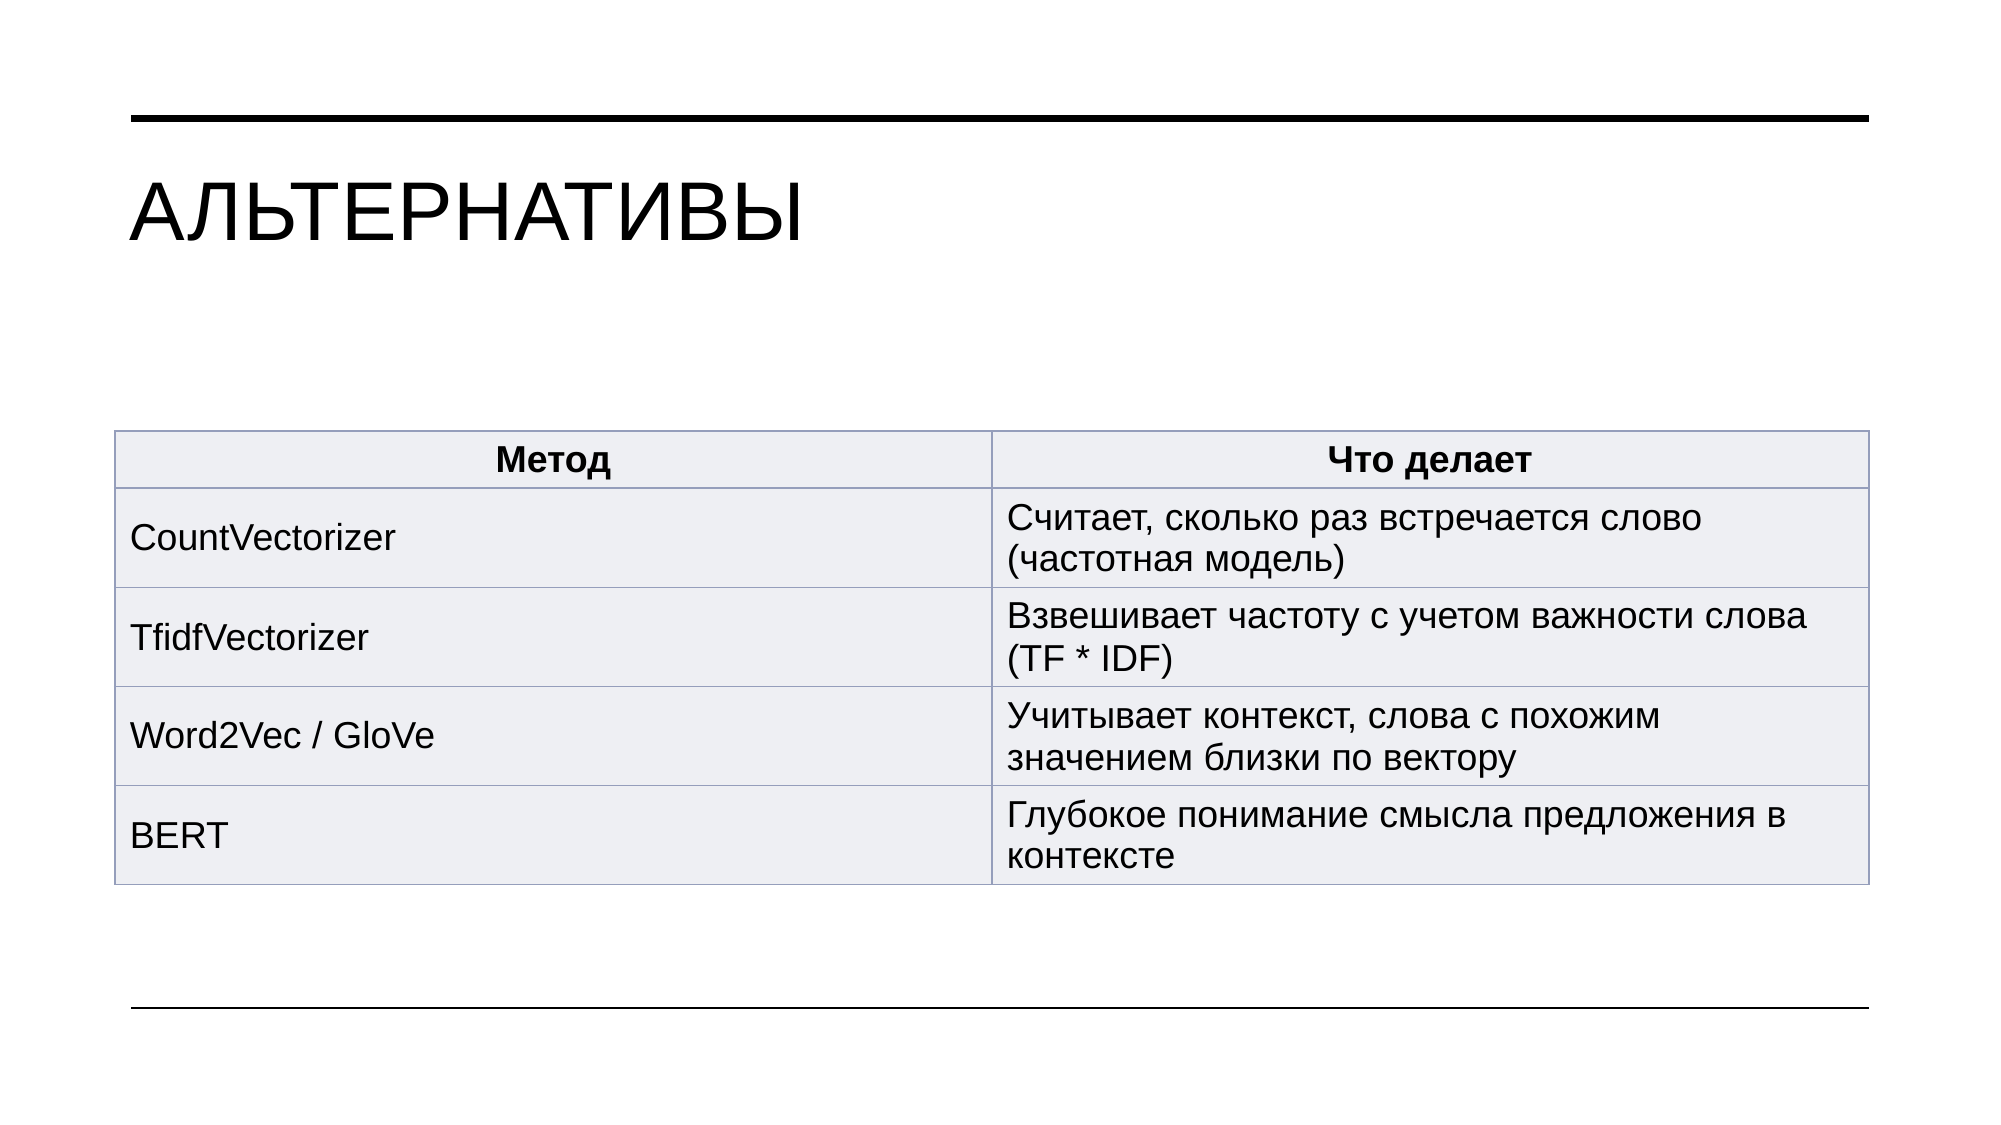

# Альтернативы
| Метод | Что делает |
| --- | --- |
| CountVectorizer | Считает, сколько раз встречается слово (частотная модель) |
| TfidfVectorizer | Взвешивает частоту с учетом важности слова (TF \* IDF) |
| Word2Vec / GloVe | Учитывает контекст, слова с похожим значением близки по вектору |
| BERT | Глубокое понимание смысла предложения в контексте |